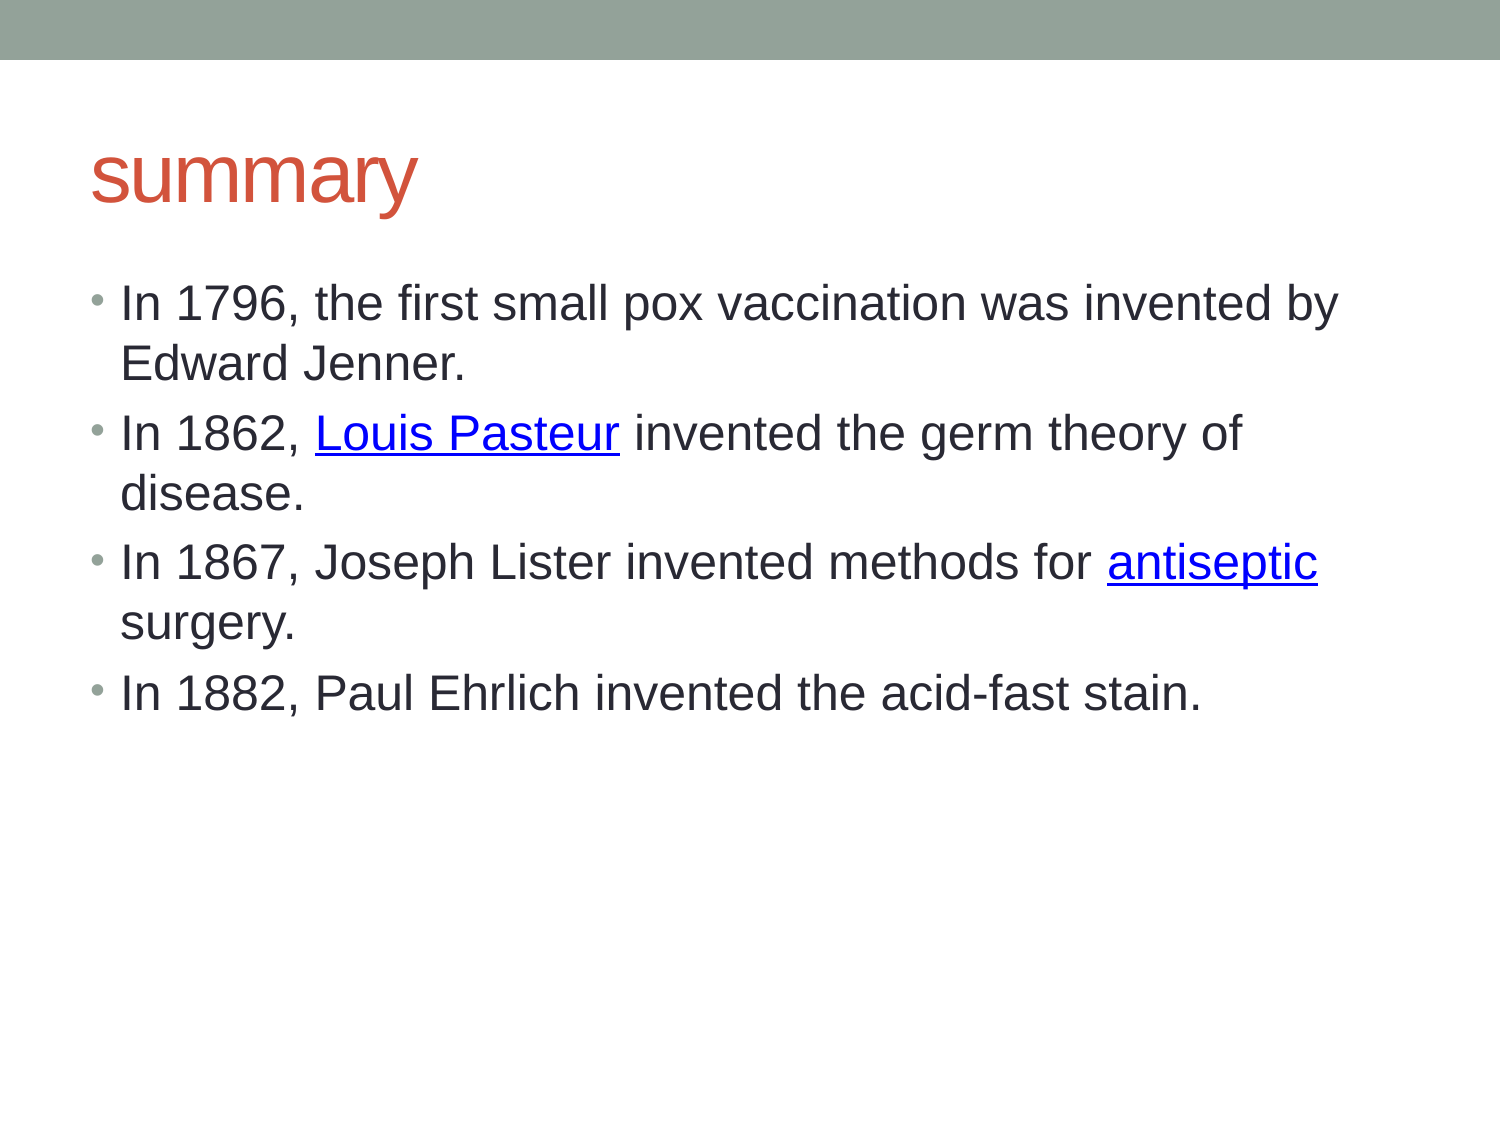

# summary
In 1796, the first small pox vaccination was invented by Edward Jenner.
In 1862, Louis Pasteur invented the germ theory of disease.
In 1867, Joseph Lister invented methods for antiseptic surgery.
In 1882, Paul Ehrlich invented the acid-fast stain.